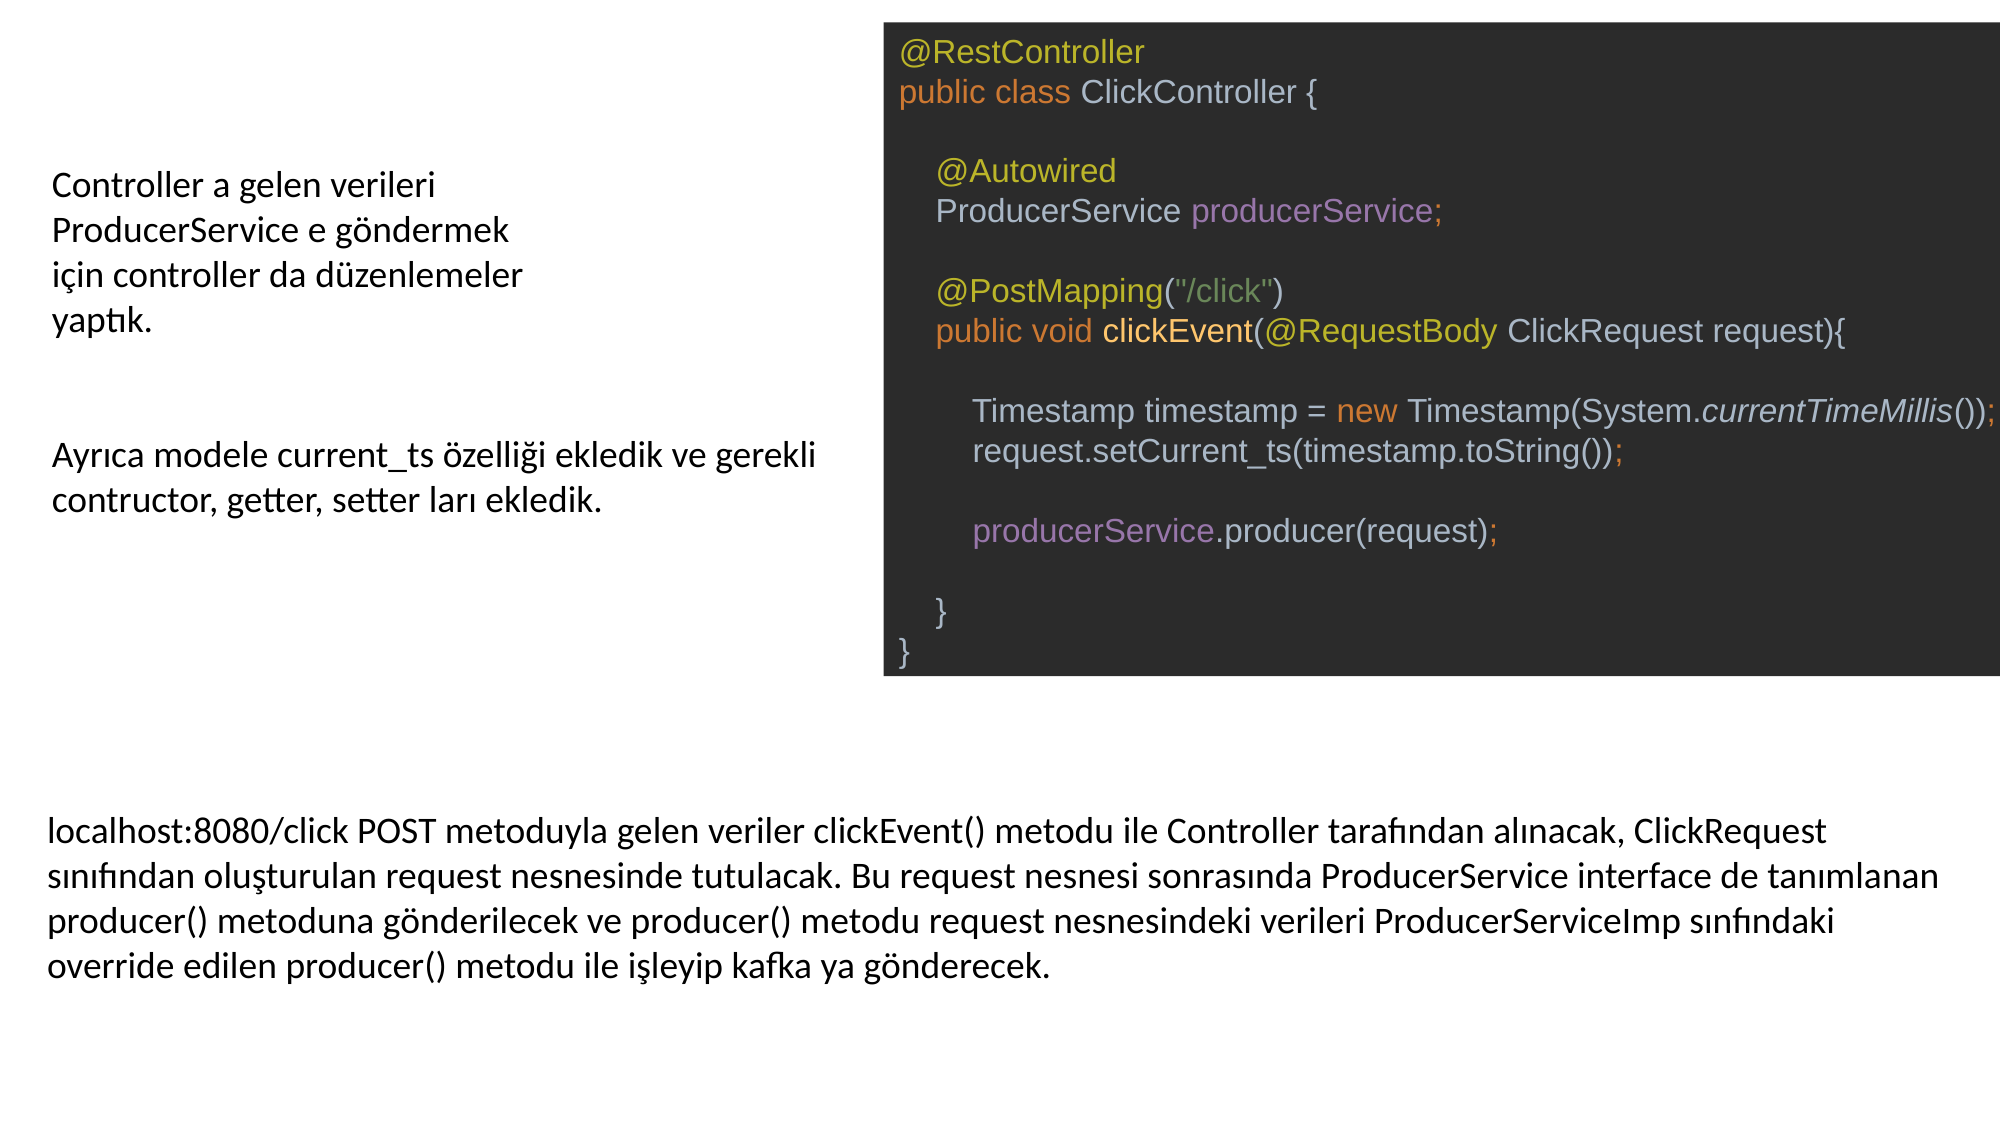

@RestController
public class ClickController {
    @Autowired
    ProducerService producerService;
    @PostMapping("/click")
    public void clickEvent(@RequestBody ClickRequest request){
        Timestamp timestamp = new Timestamp(System.currentTimeMillis());
        request.setCurrent_ts(timestamp.toString());
        producerService.producer(request);
    }
}
Controller a gelen verileri
ProducerService e göndermek
için controller da düzenlemeler
yaptık.

Ayrıca modele current_ts özelliği ekledik ve gerekli
contructor, getter, setter ları ekledik.
localhost:8080/click POST metoduyla gelen veriler clickEvent() metodu ile Controller tarafından alınacak, ClickRequest sınıfından oluşturulan request nesnesinde tutulacak. Bu request nesnesi sonrasında ProducerService interface de tanımlanan producer() metoduna gönderilecek ve producer() metodu request nesnesindeki verileri ProducerServiceImp sınfındaki override edilen producer() metodu ile işleyip kafka ya gönderecek.